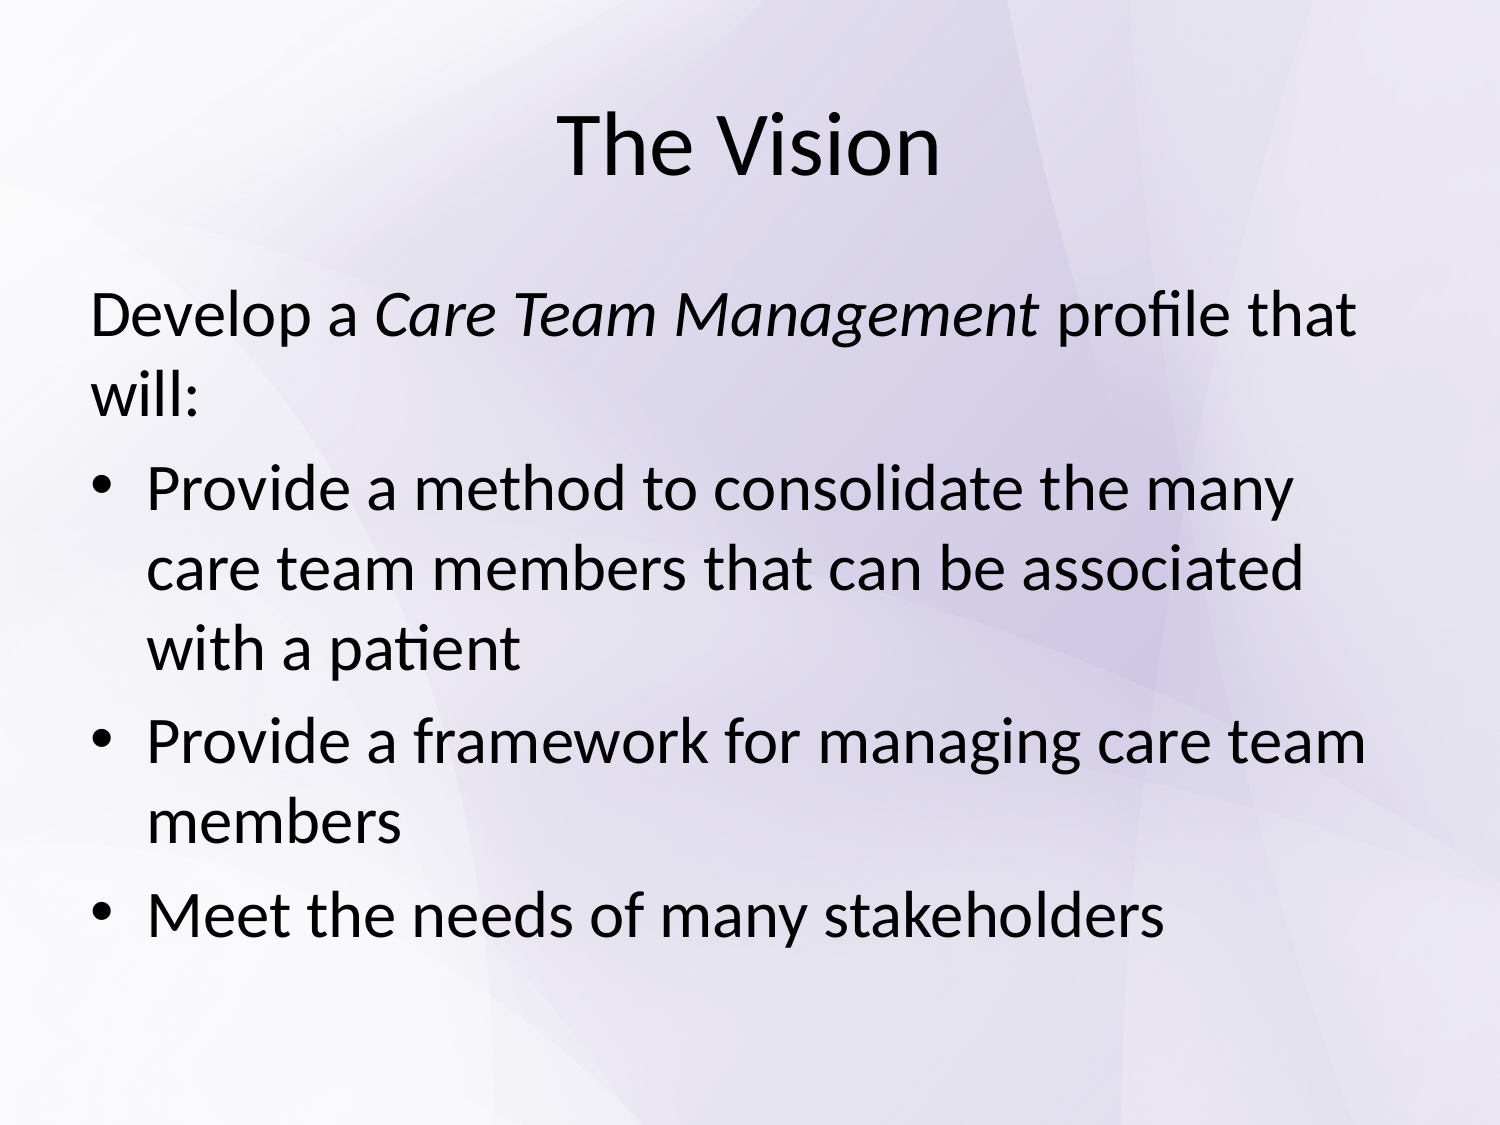

# The Vision
Develop a Care Team Management profile that will:
Provide a method to consolidate the many care team members that can be associated with a patient
Provide a framework for managing care team members
Meet the needs of many stakeholders